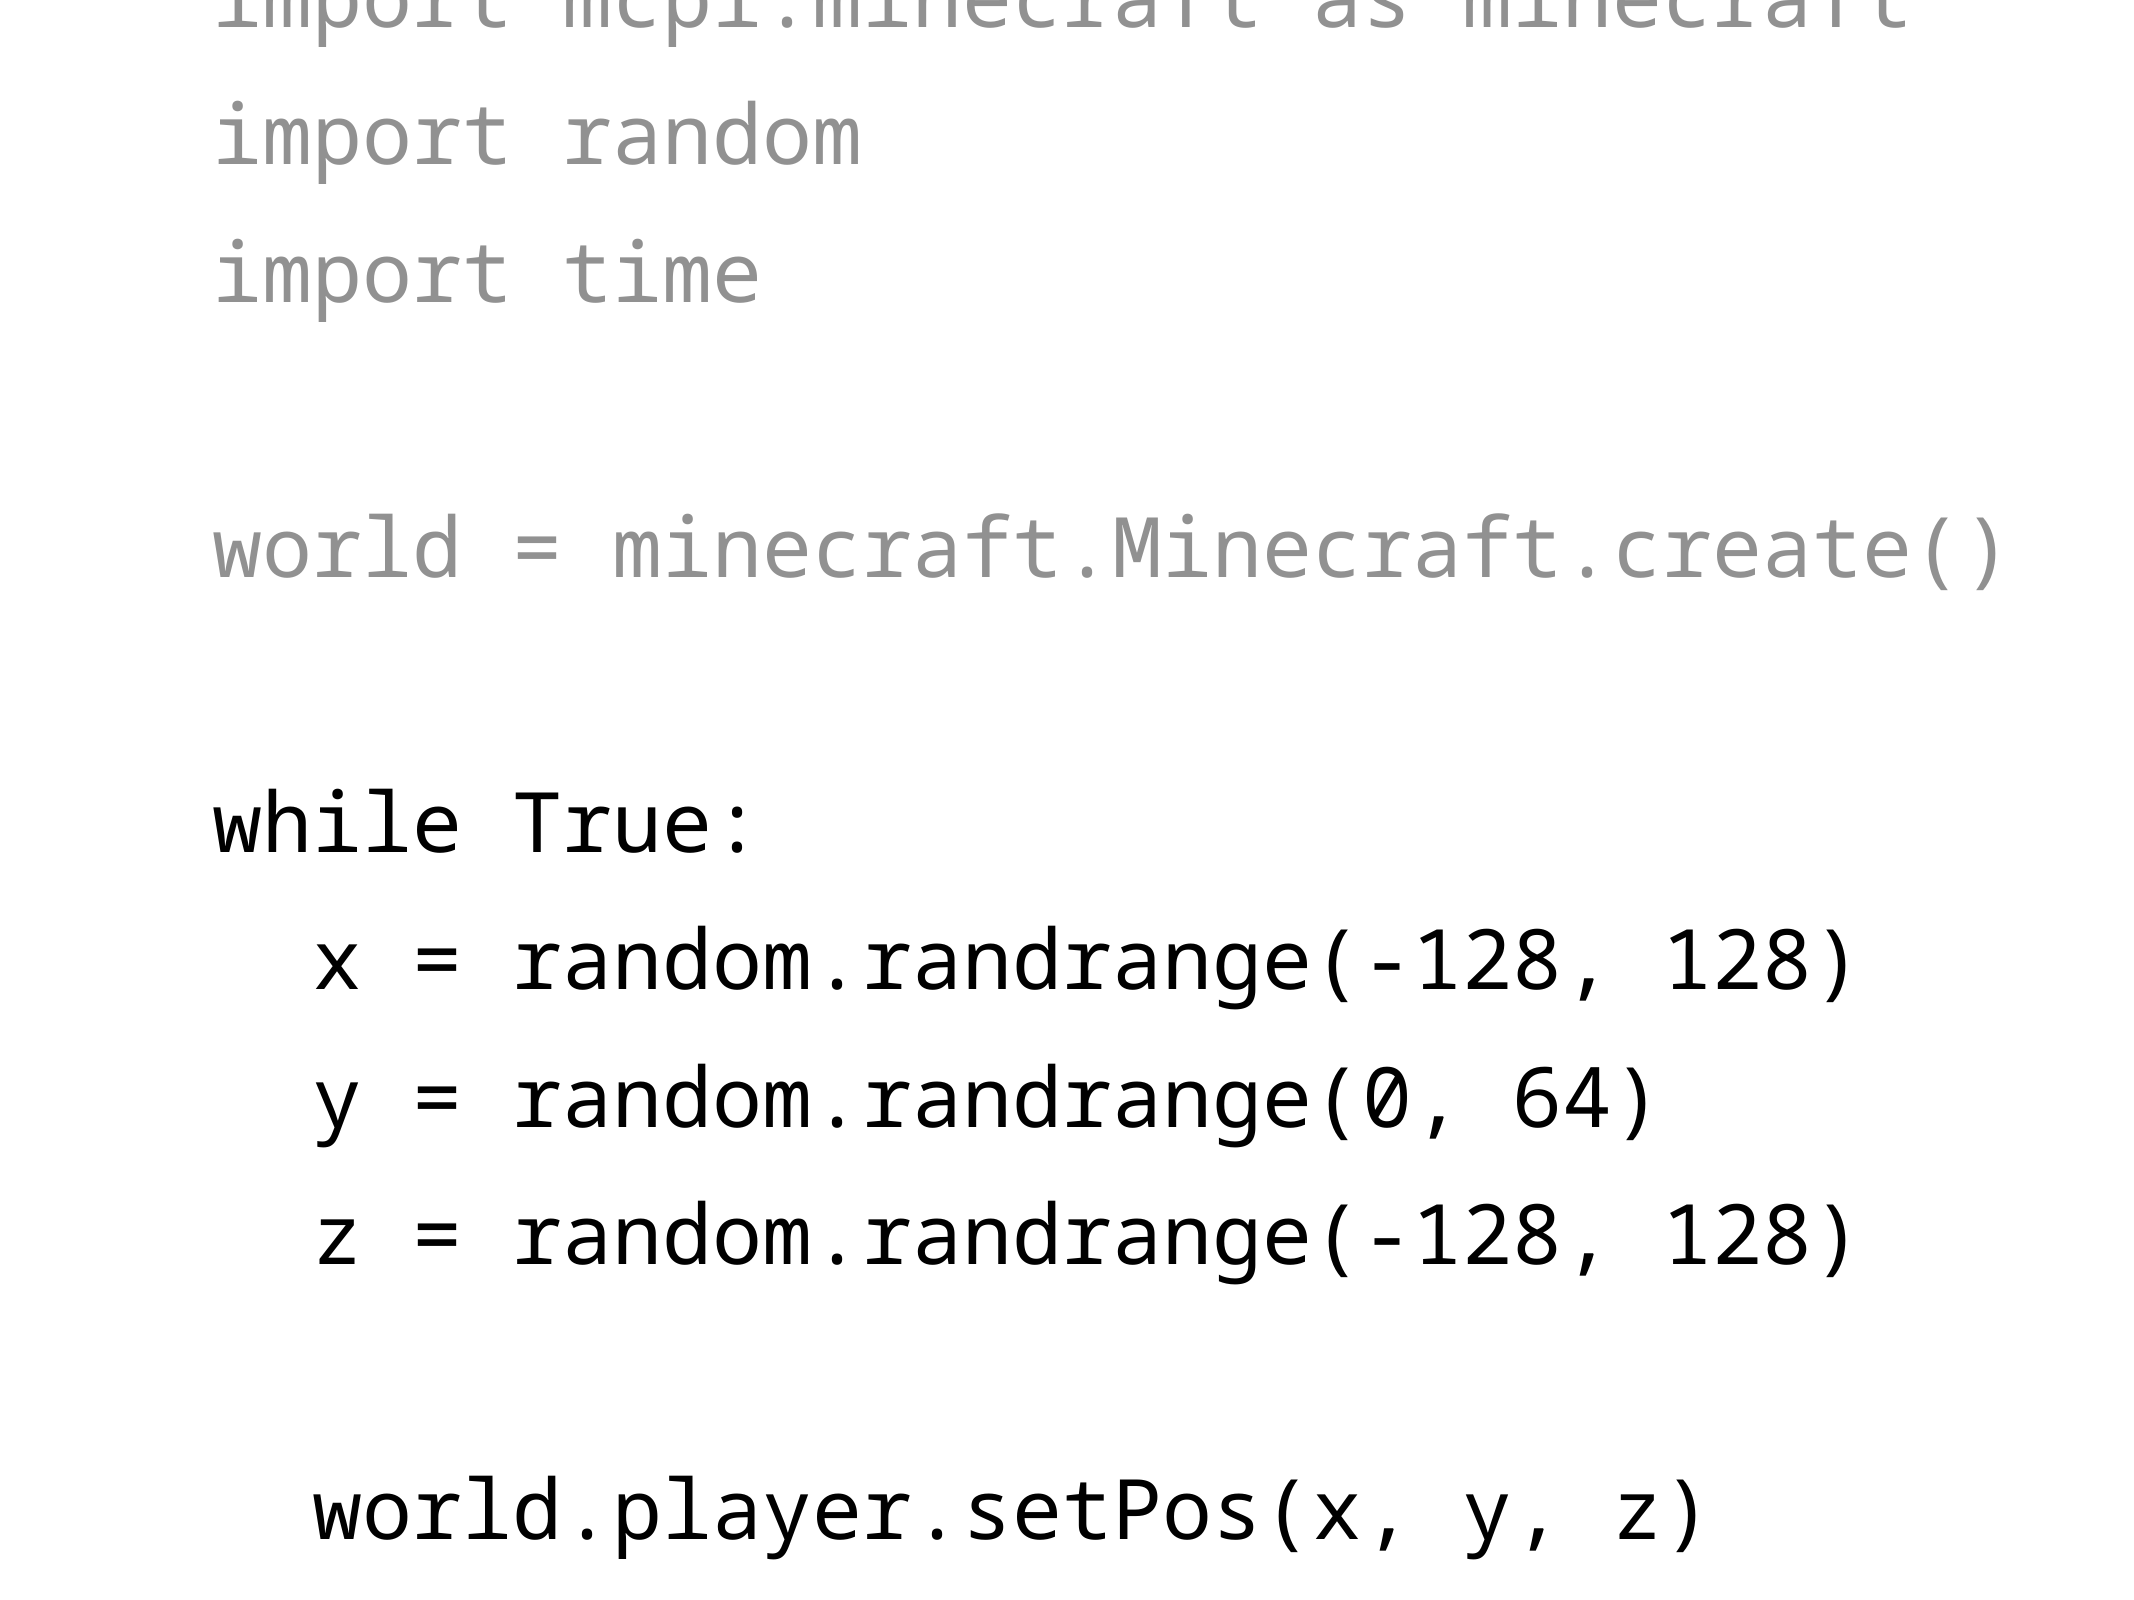

import mcpi.minecraft as minecraft
import random
import time

world = minecraft.Minecraft.create()

while True:
  x = random.randrange(-128, 128)
  y = random.randrange(0, 64)
  z = random.randrange(-128, 128)

  world.player.setPos(x, y, z)
  time.sleep(5)